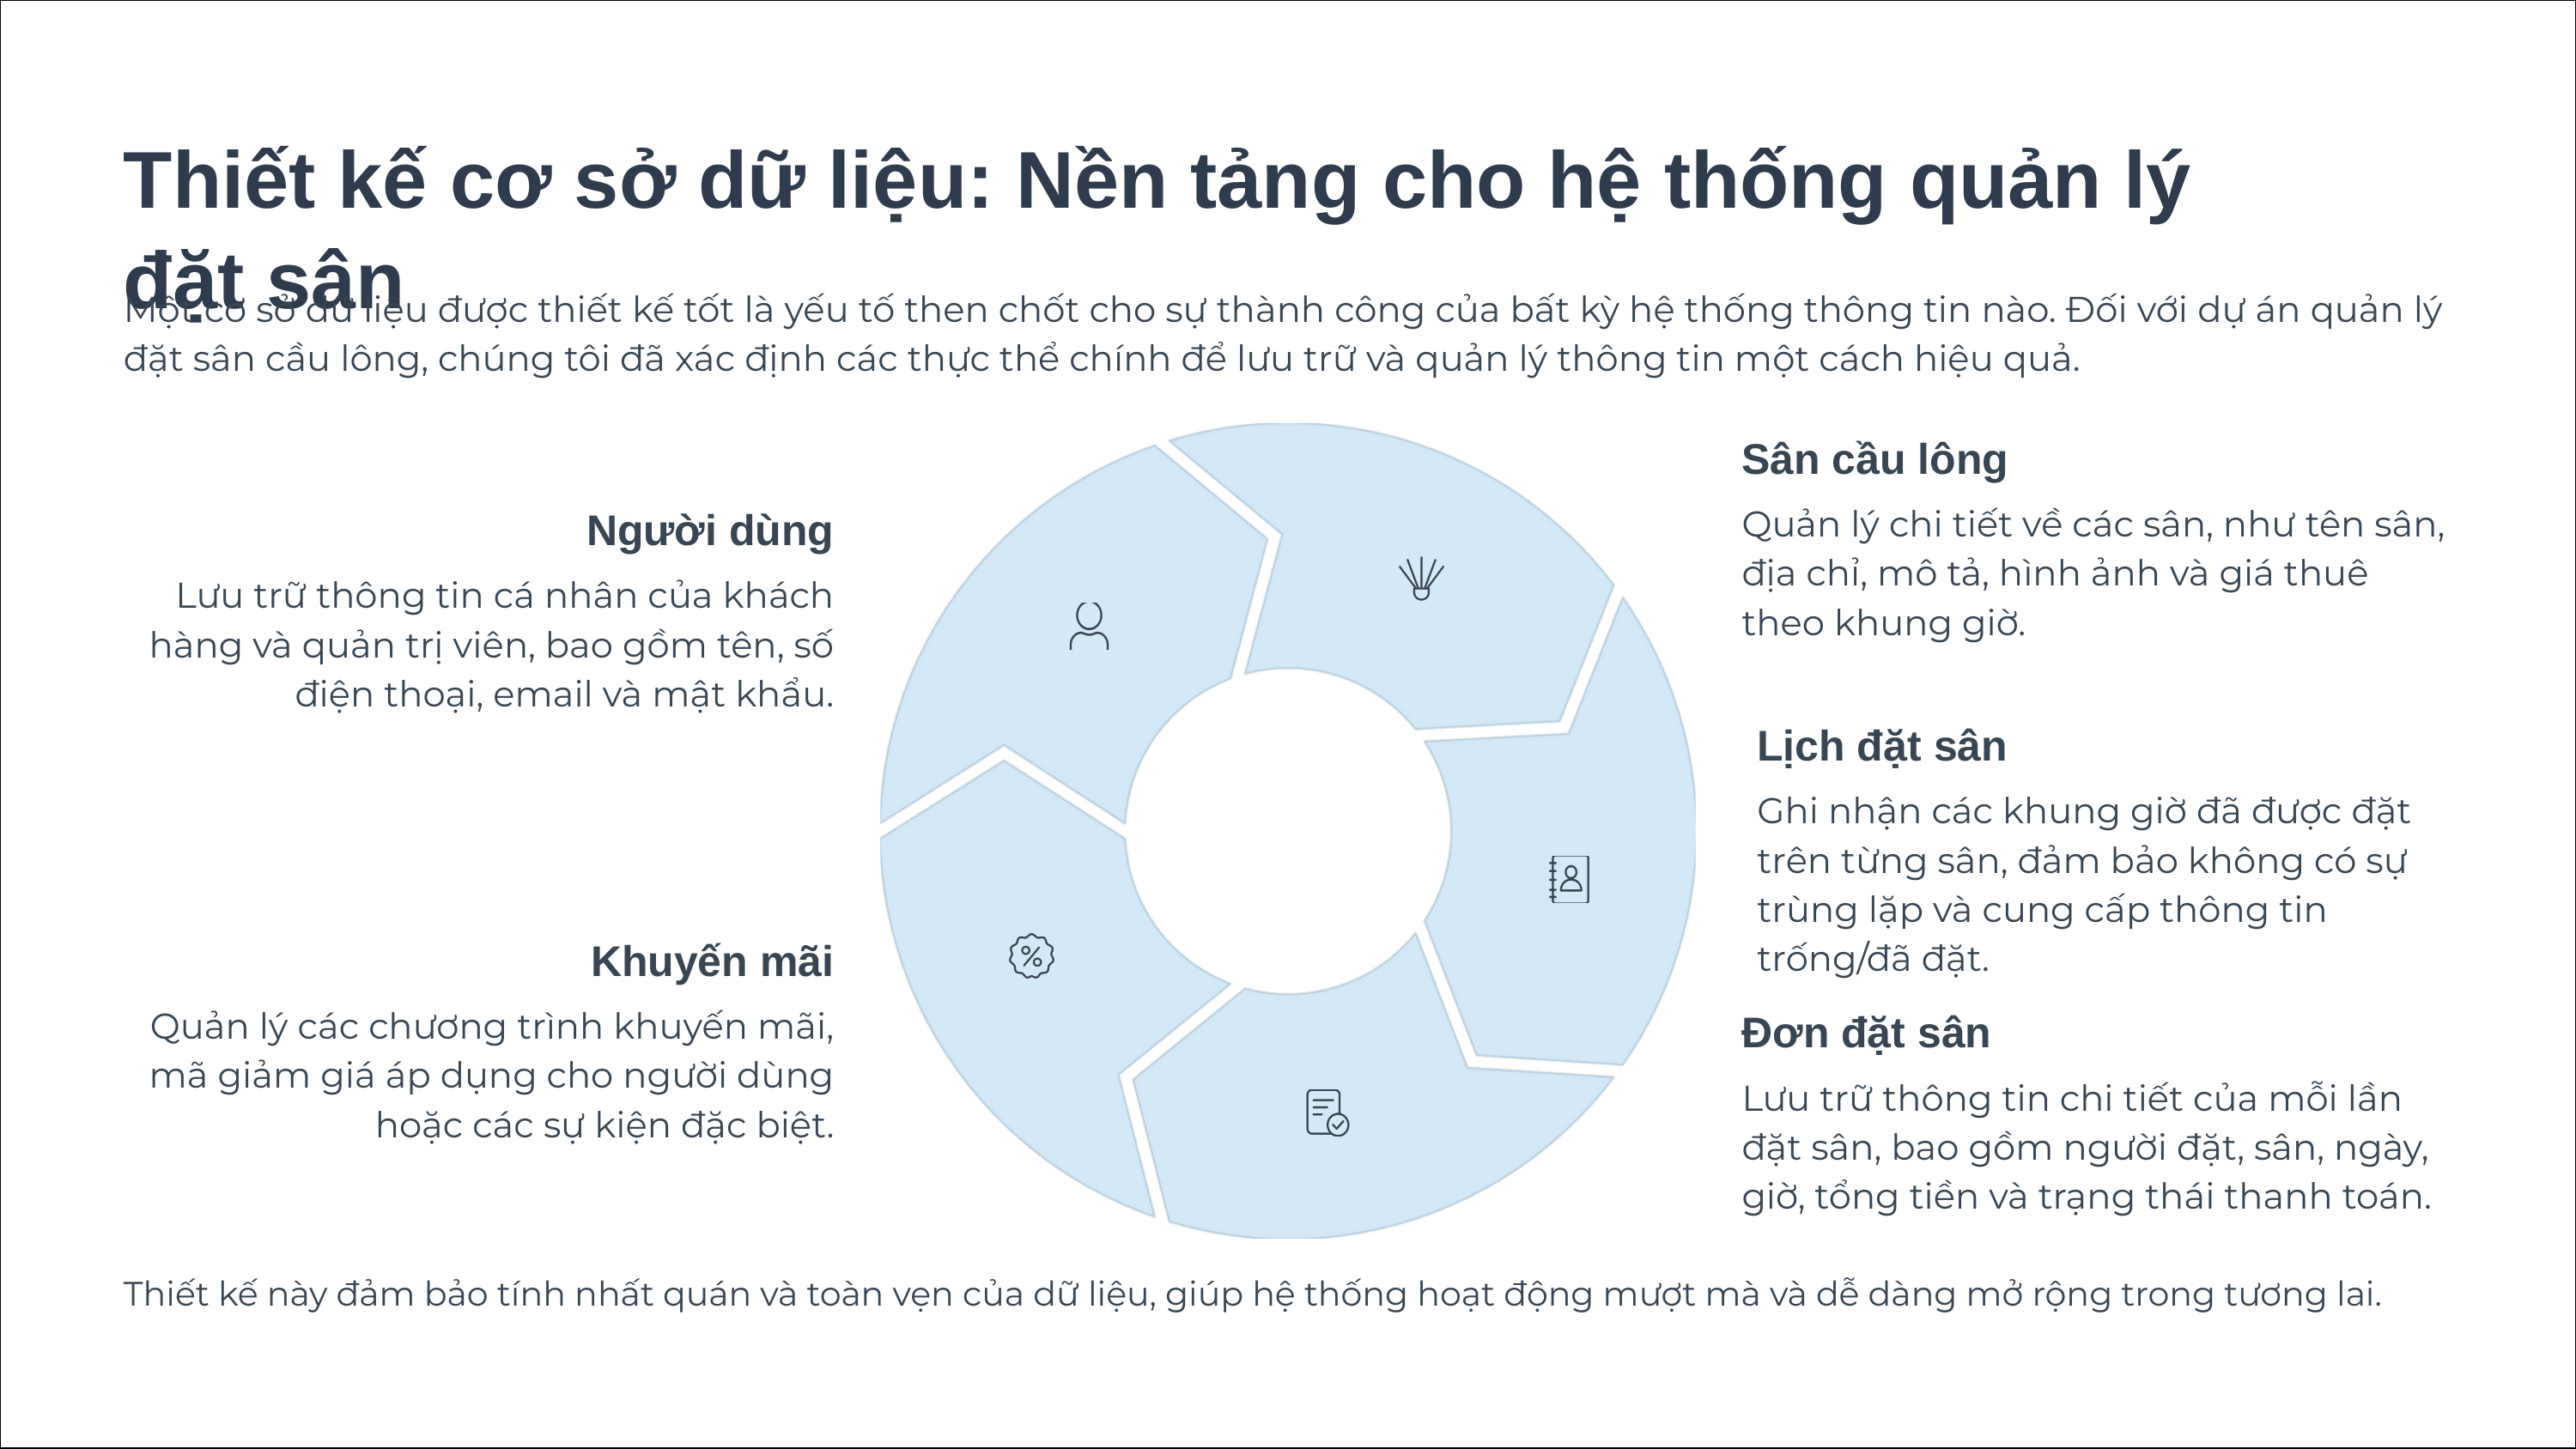

Thiết kế cơ sở dữ liệu: Nền tảng cho hệ thống quản lý đặt sân
Một cơ sở dữ liệu được thiết kế tốt là yếu tố then chốt cho sự thành công của bất kỳ hệ thống thông tin nào. Đối với dự án quản lý đặt sân cầu lông, chúng tôi đã xác định các thực thể chính để lưu trữ và quản lý thông tin một cách hiệu quả.

Sân cầu lông
Quản lý chi tiết về các sân, như tên sân, địa chỉ, mô tả, hình ảnh và giá thuê theo khung giờ.
Người dùng

Lưu trữ thông tin cá nhân của khách hàng và quản trị viên, bao gồm tên, số điện thoại, email và mật khẩu.

Lịch đặt sân
Ghi nhận các khung giờ đã được đặt trên từng sân, đảm bảo không có sự trùng lặp và cung cấp thông tin trống/đã đặt.

Khuyến mãi
Quản lý các chương trình khuyến mãi, mã giảm giá áp dụng cho người dùng hoặc các sự kiện đặc biệt.
Đơn đặt sân
Lưu trữ thông tin chi tiết của mỗi lần đặt sân, bao gồm người đặt, sân, ngày, giờ, tổng tiền và trạng thái thanh toán.

Thiết kế này đảm bảo tính nhất quán và toàn vẹn của dữ liệu, giúp hệ thống hoạt động mượt mà và dễ dàng mở rộng trong tương lai.